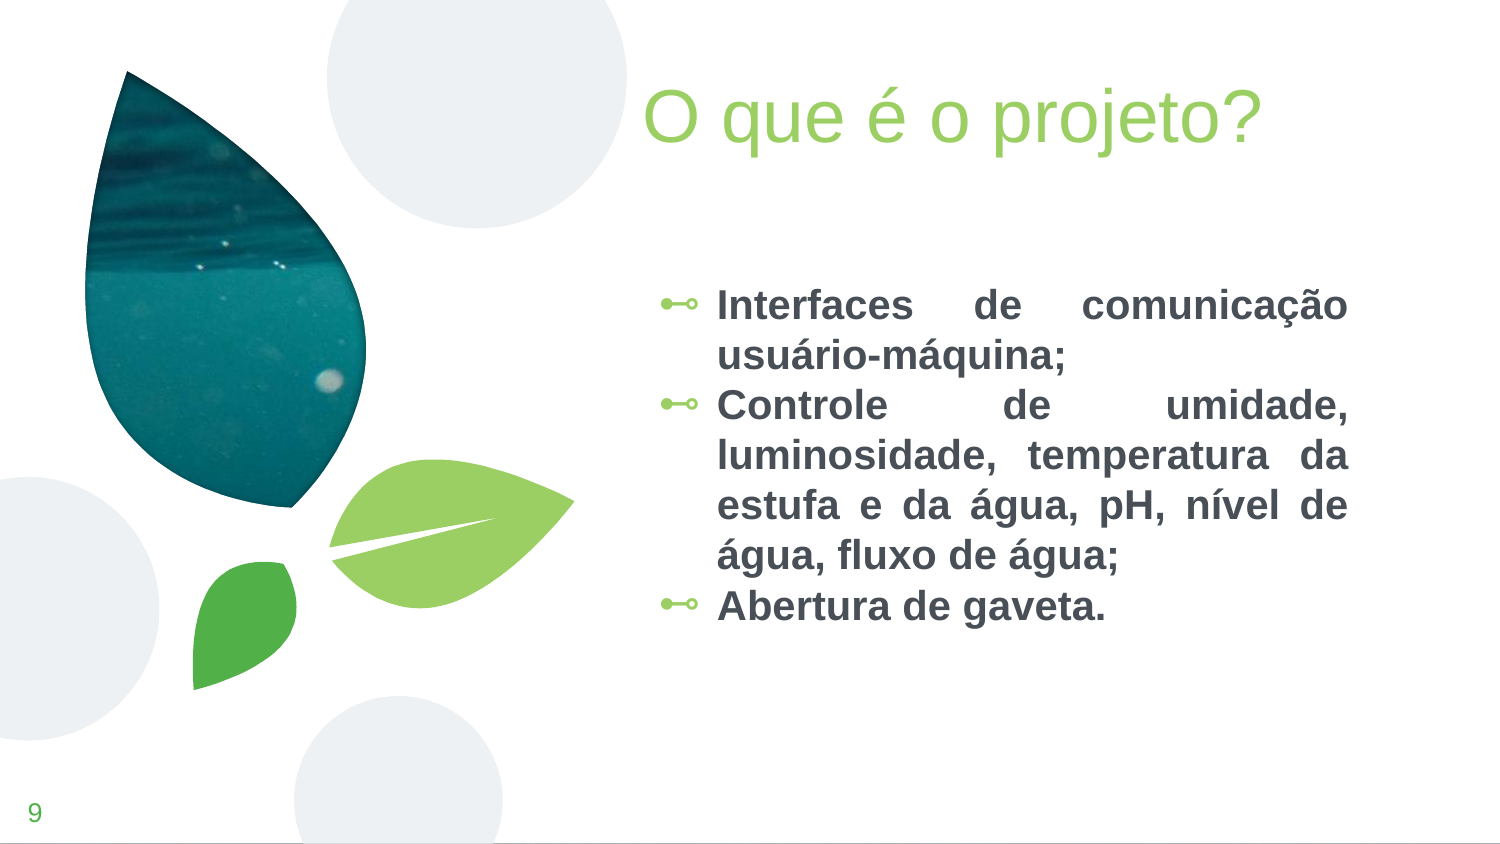

# O que é o projeto?

Interfaces de comunicação usuário-máquina;
Controle de umidade, luminosidade, temperatura da estufa e da água, pH, nível de água, fluxo de água;
Abertura de gaveta.
9